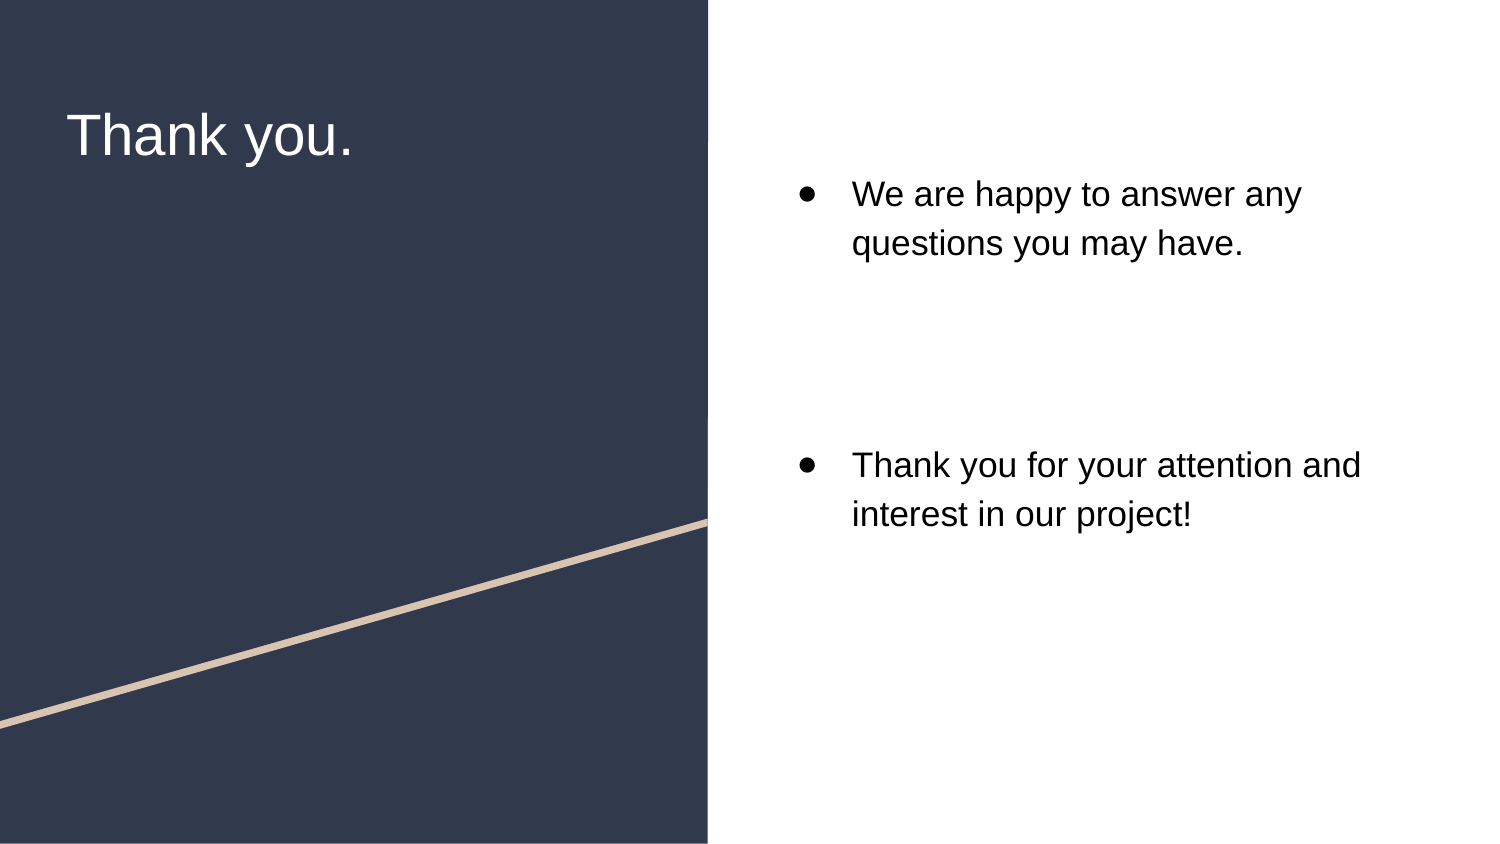

# Thank you.

We are happy to answer any questions you may have.

Thank you for your attention and interest in our project!